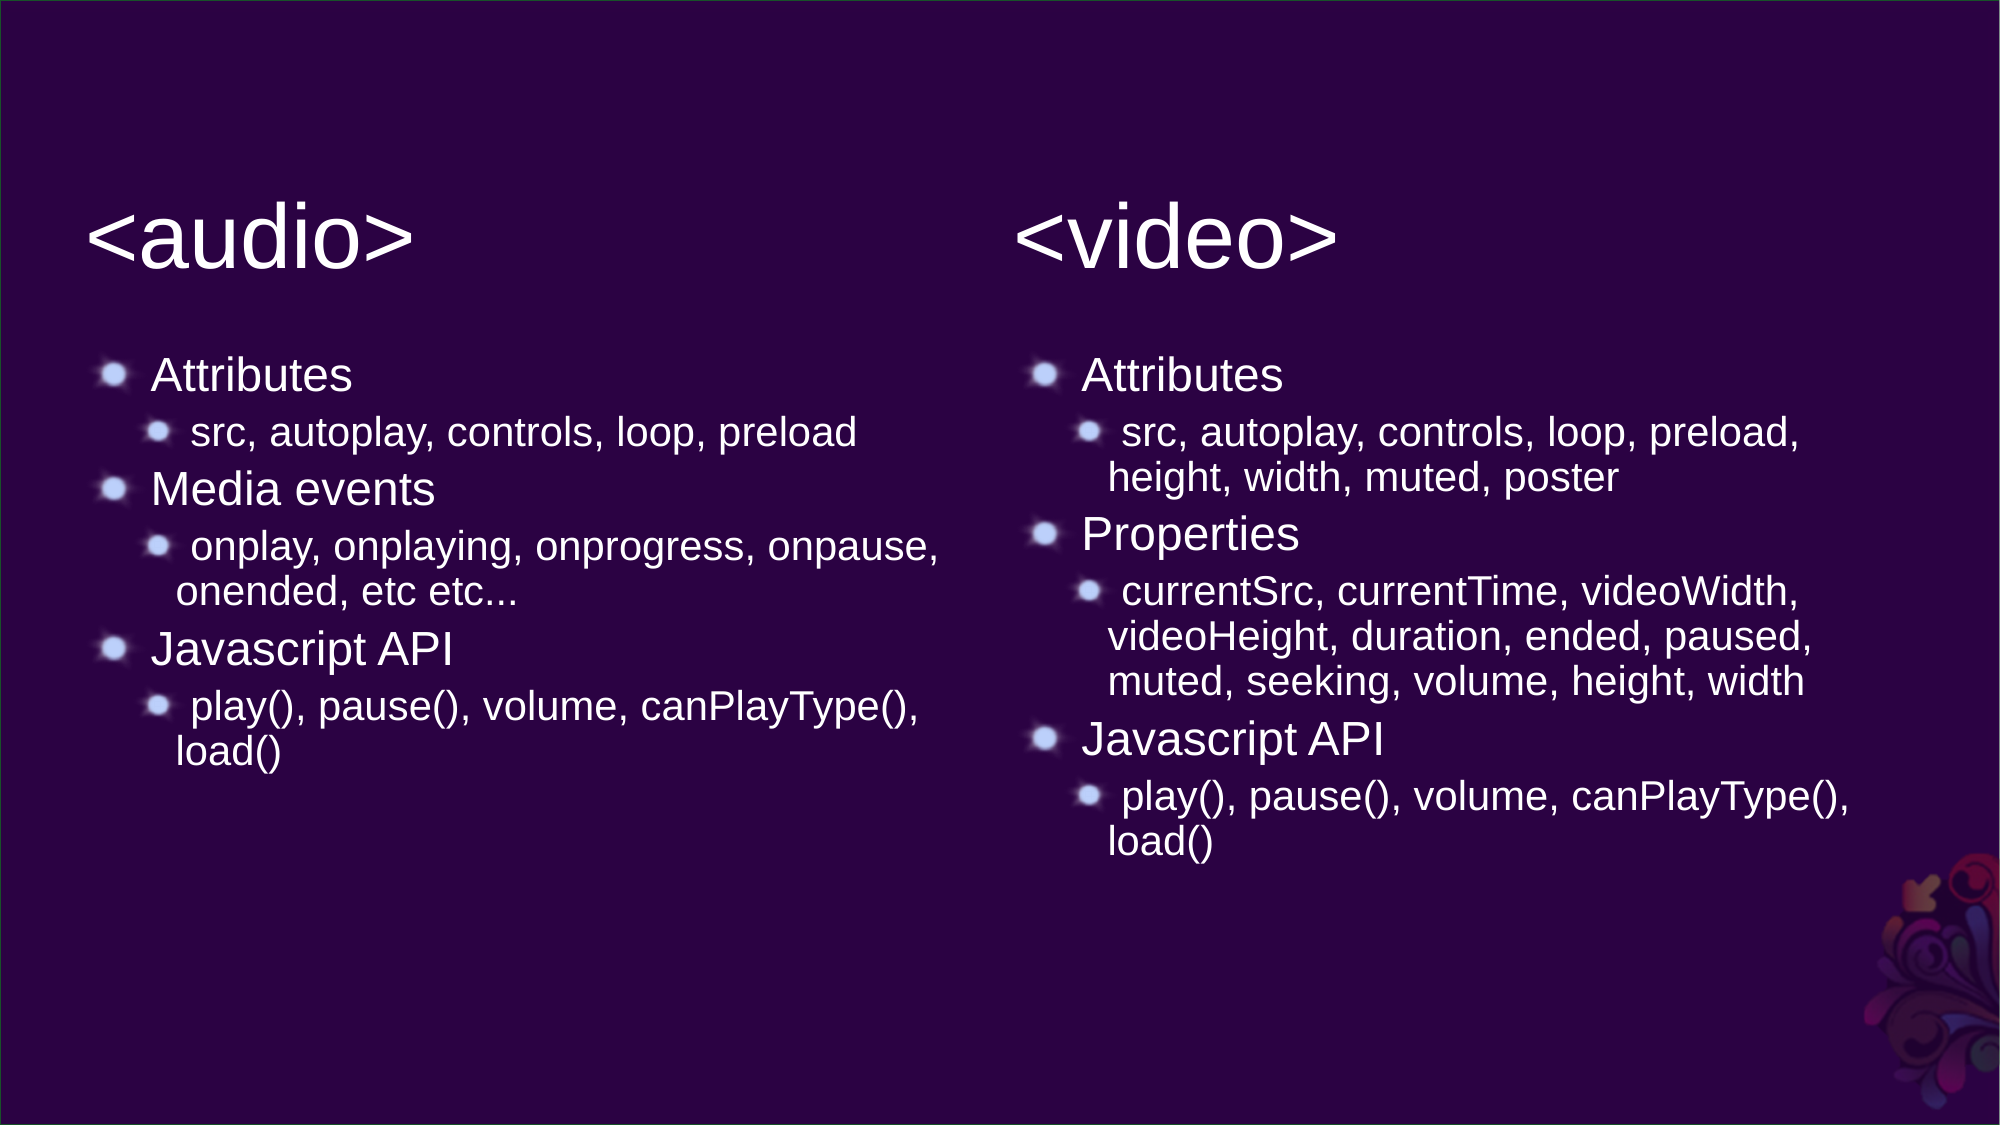

<audio>
<video>
Attributes
src, autoplay, controls, loop, preload
Media events
onplay, onplaying, onprogress, onpause, onended, etc etc...
Javascript API
play(), pause(), volume, canPlayType(), load()

Attributes
src, autoplay, controls, loop, preload, height, width, muted, poster
Properties
currentSrc, currentTime, videoWidth, videoHeight, duration, ended, paused, muted, seeking, volume, height, width
Javascript API
play(), pause(), volume, canPlayType(), load()